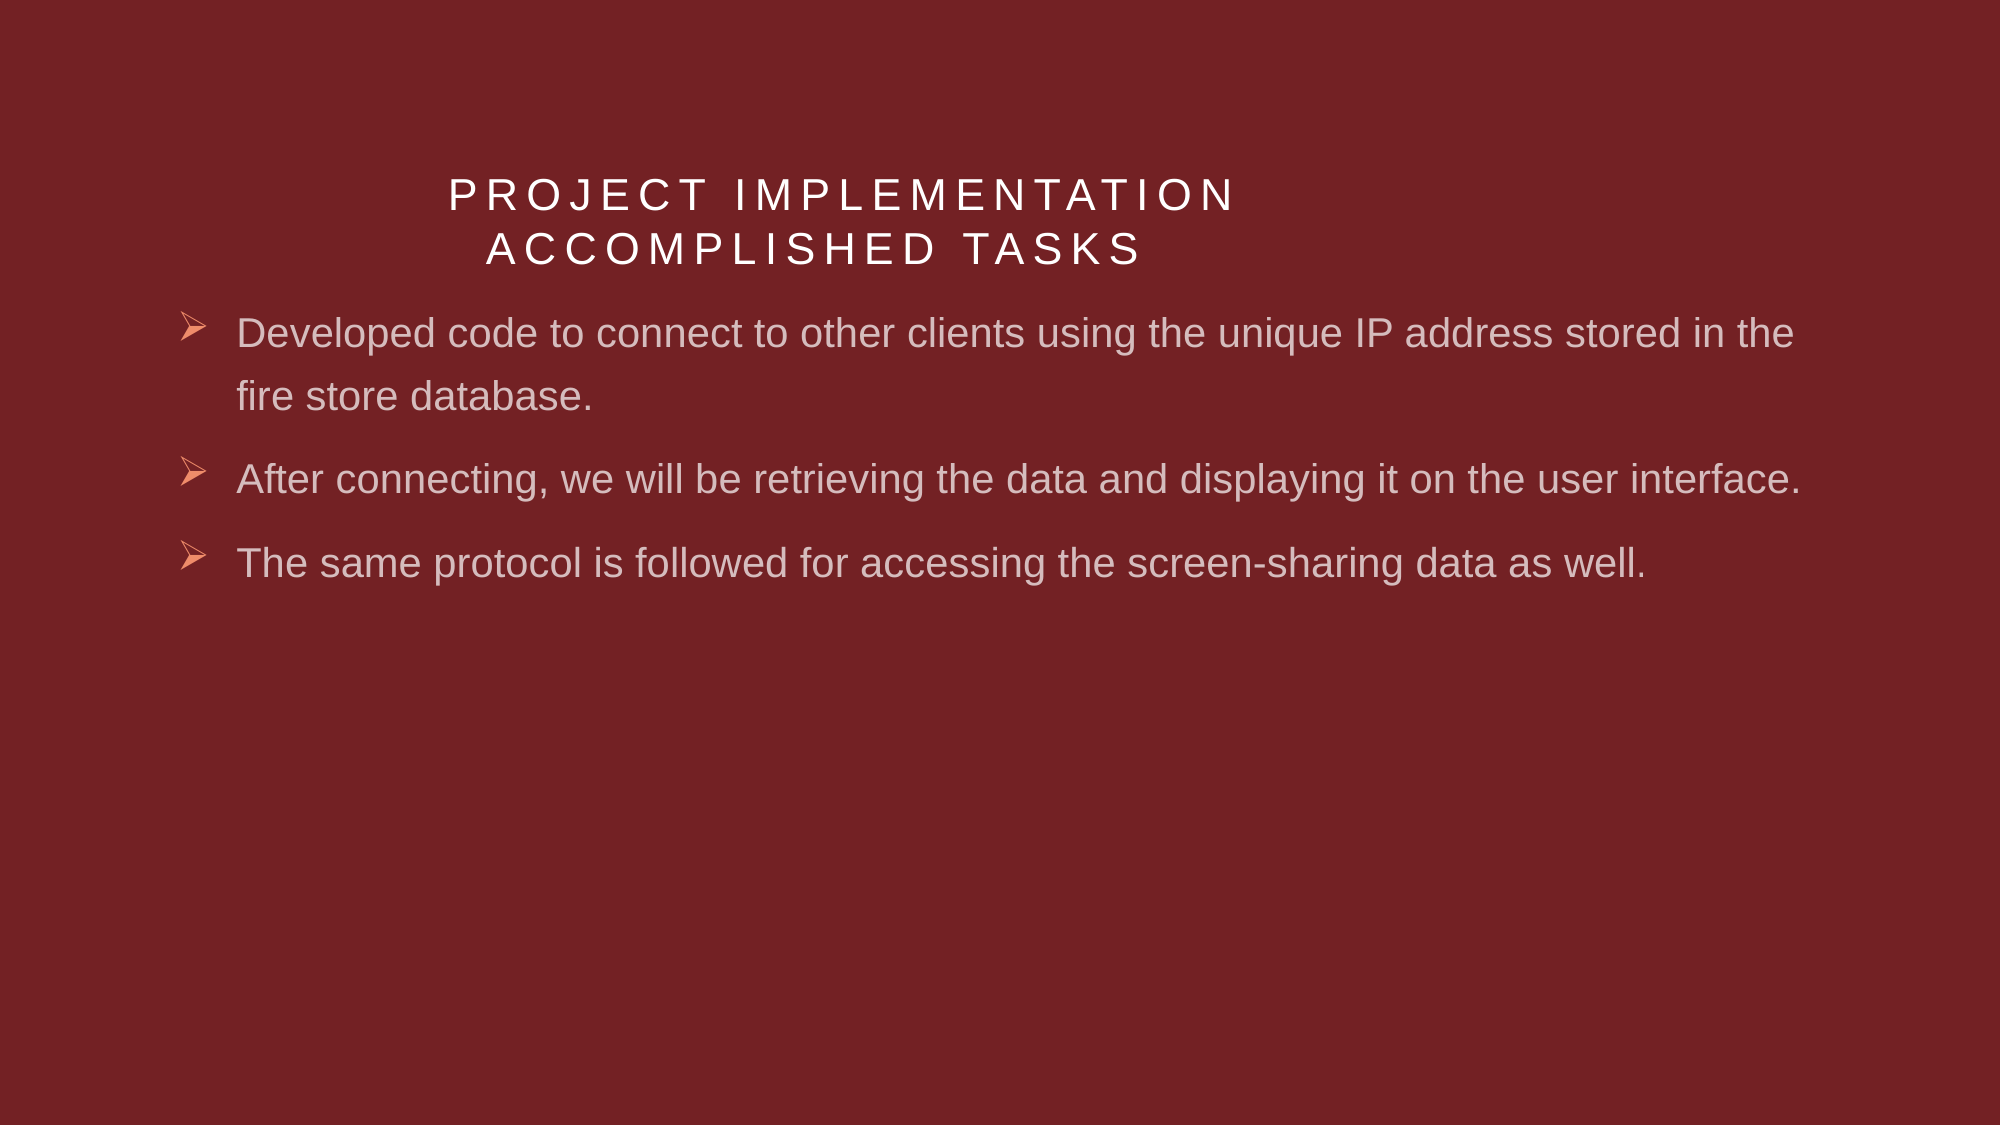

# Project Implementation Accomplished tasks
Developed code to connect to other clients using the unique IP address stored in the fire store database.
After connecting, we will be retrieving the data and displaying it on the user interface.
The same protocol is followed for accessing the screen-sharing data as well.